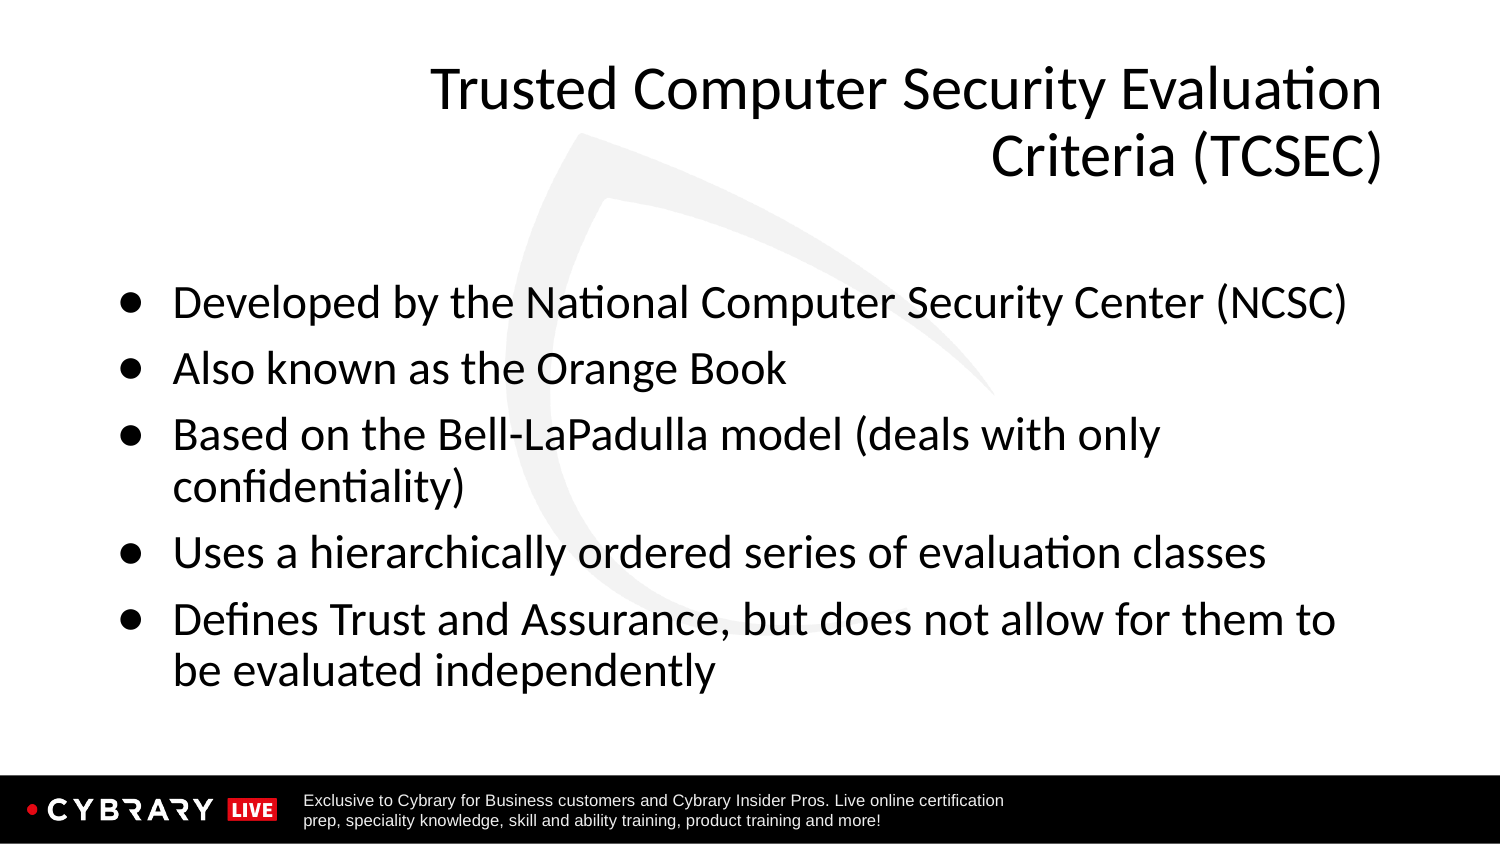

# Trusted Computer Security Evaluation Criteria (TCSEC)

Developed by the National Computer Security Center (NCSC)
Also known as the Orange Book
Based on the Bell-LaPadulla model (deals with only confidentiality)
Uses a hierarchically ordered series of evaluation classes
Defines Trust and Assurance, but does not allow for them to be evaluated independently
44